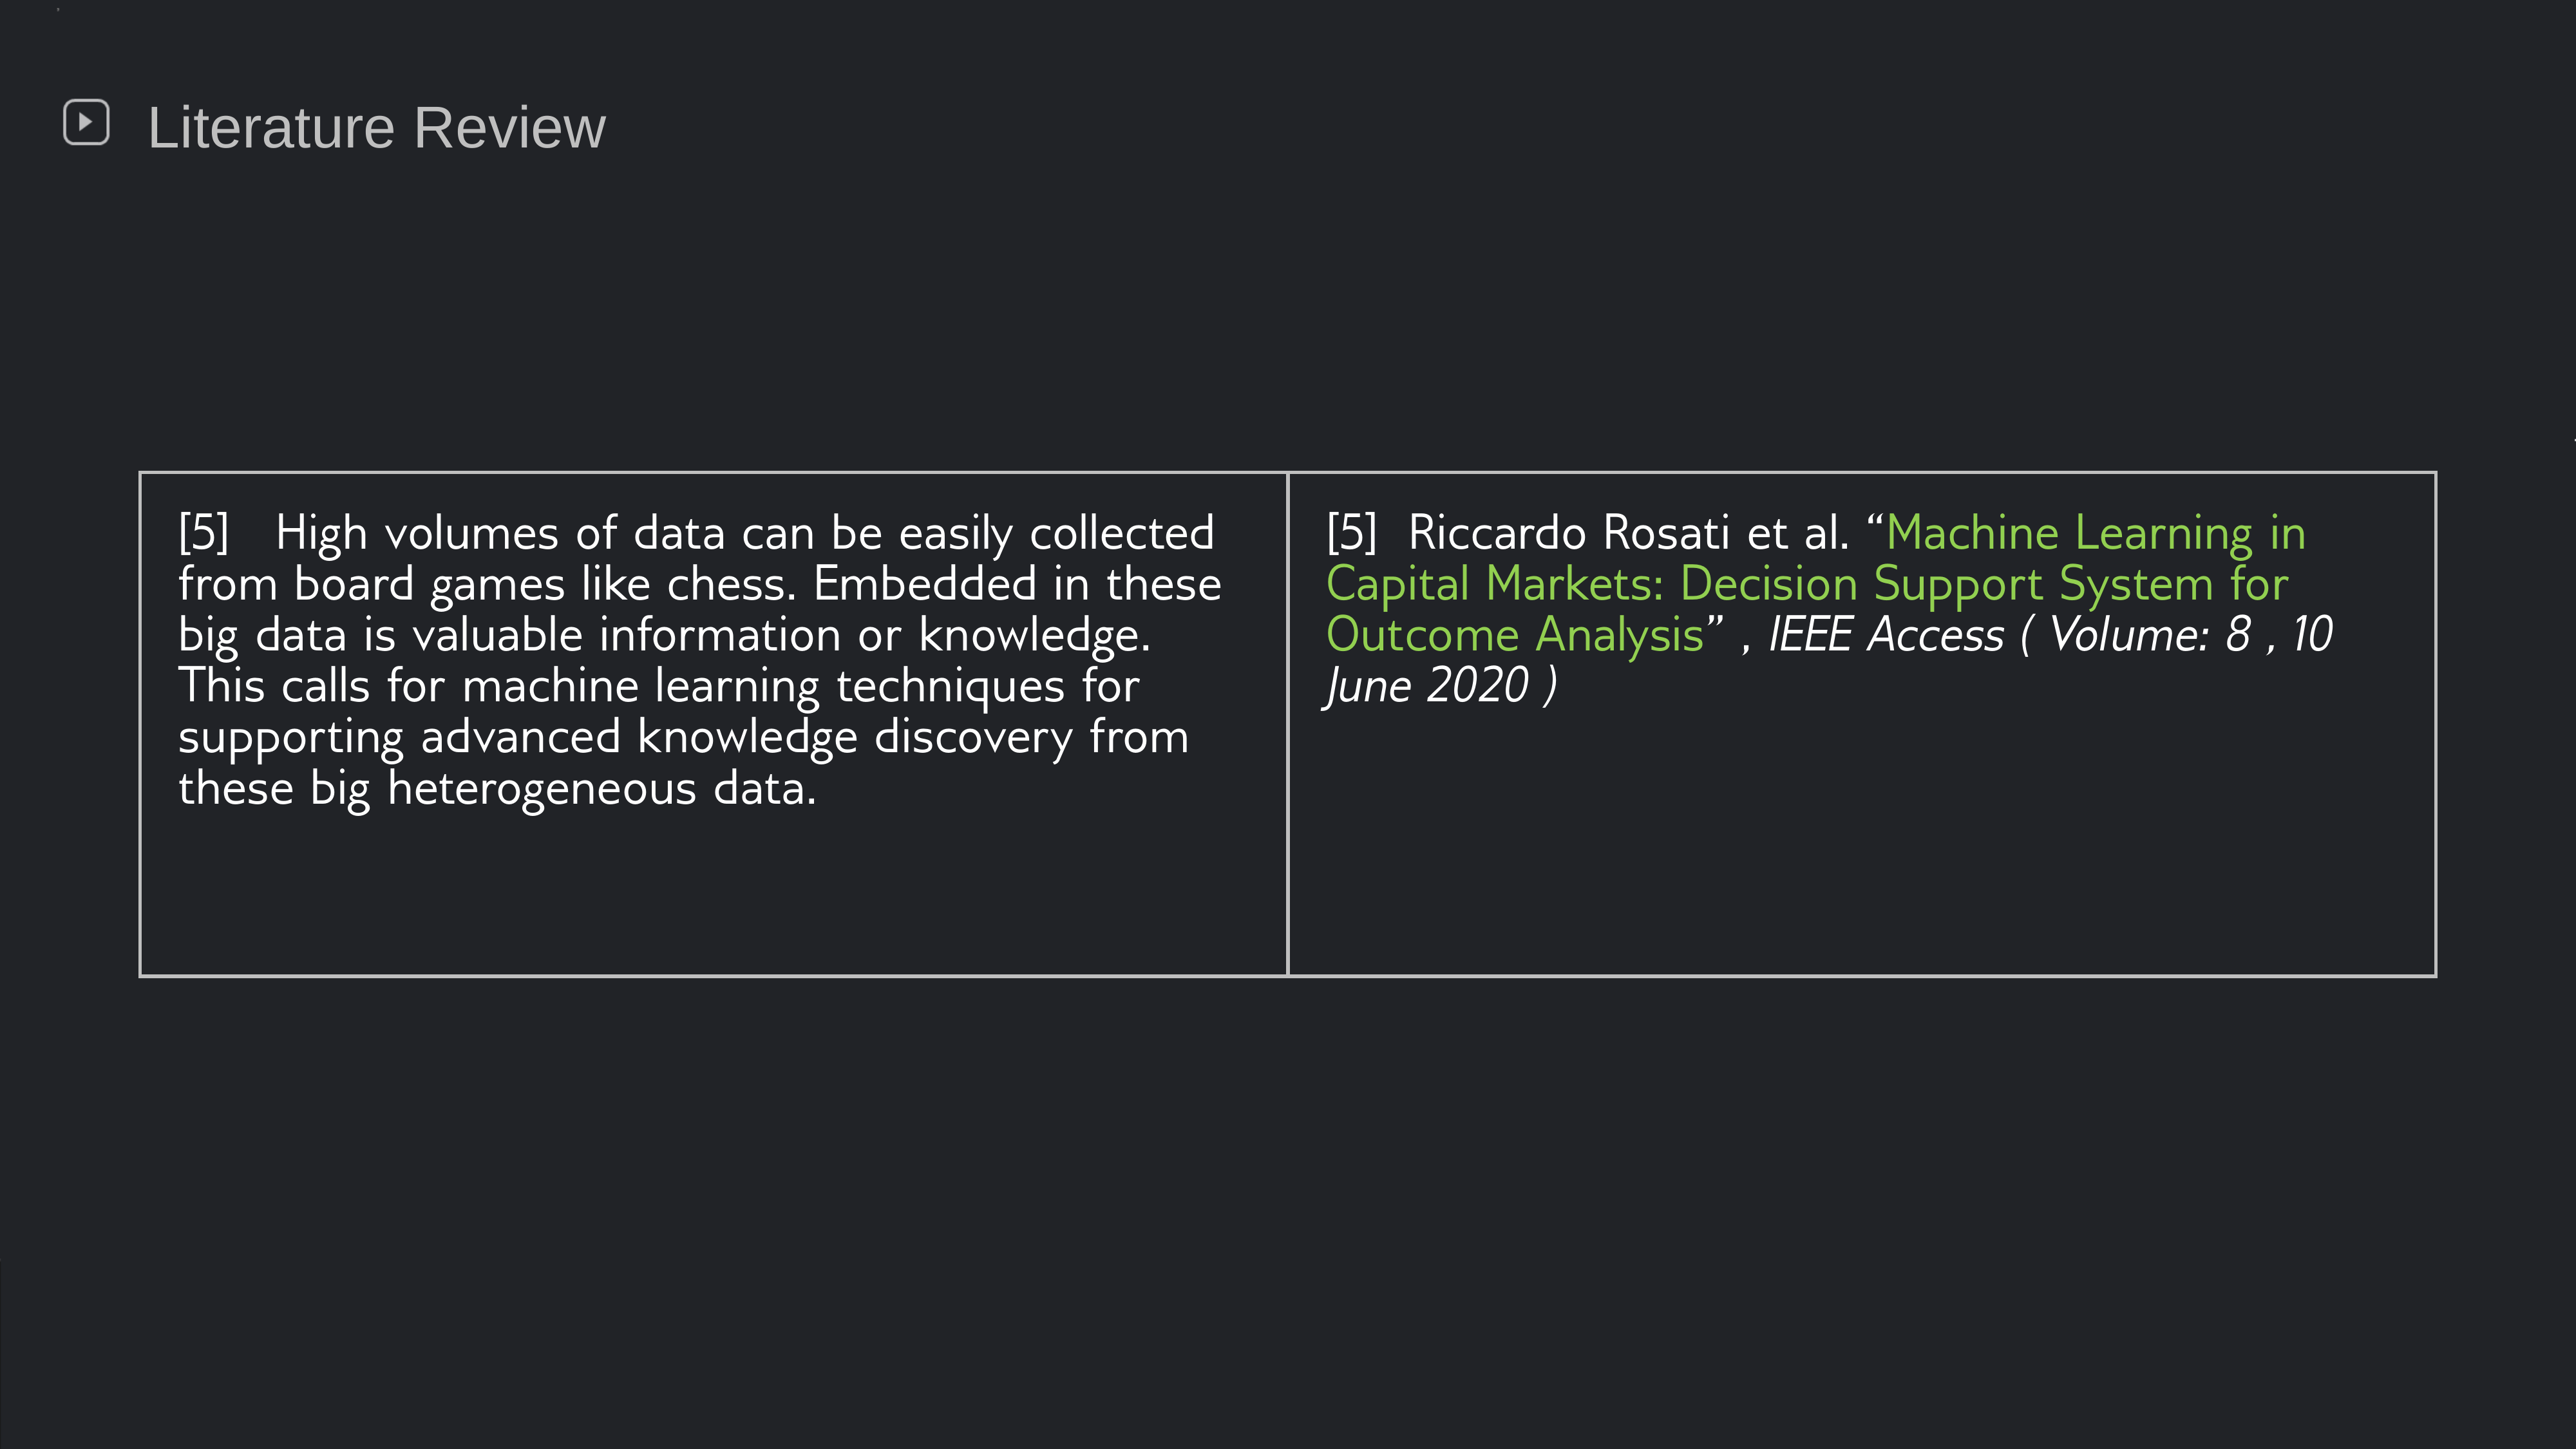

Literature Review
| [5] High volumes of data can be easily collected from board games like chess. Embedded in these big data is valuable information or knowledge. This calls for machine learning techniques for supporting advanced knowledge discovery from these big heterogeneous data. | [5] Riccardo Rosati et al. “Machine Learning in Capital Markets: Decision Support System for Outcome Analysis” , IEEE Access ( Volume: 8 , 10 June 2020 ) |
| --- | --- |